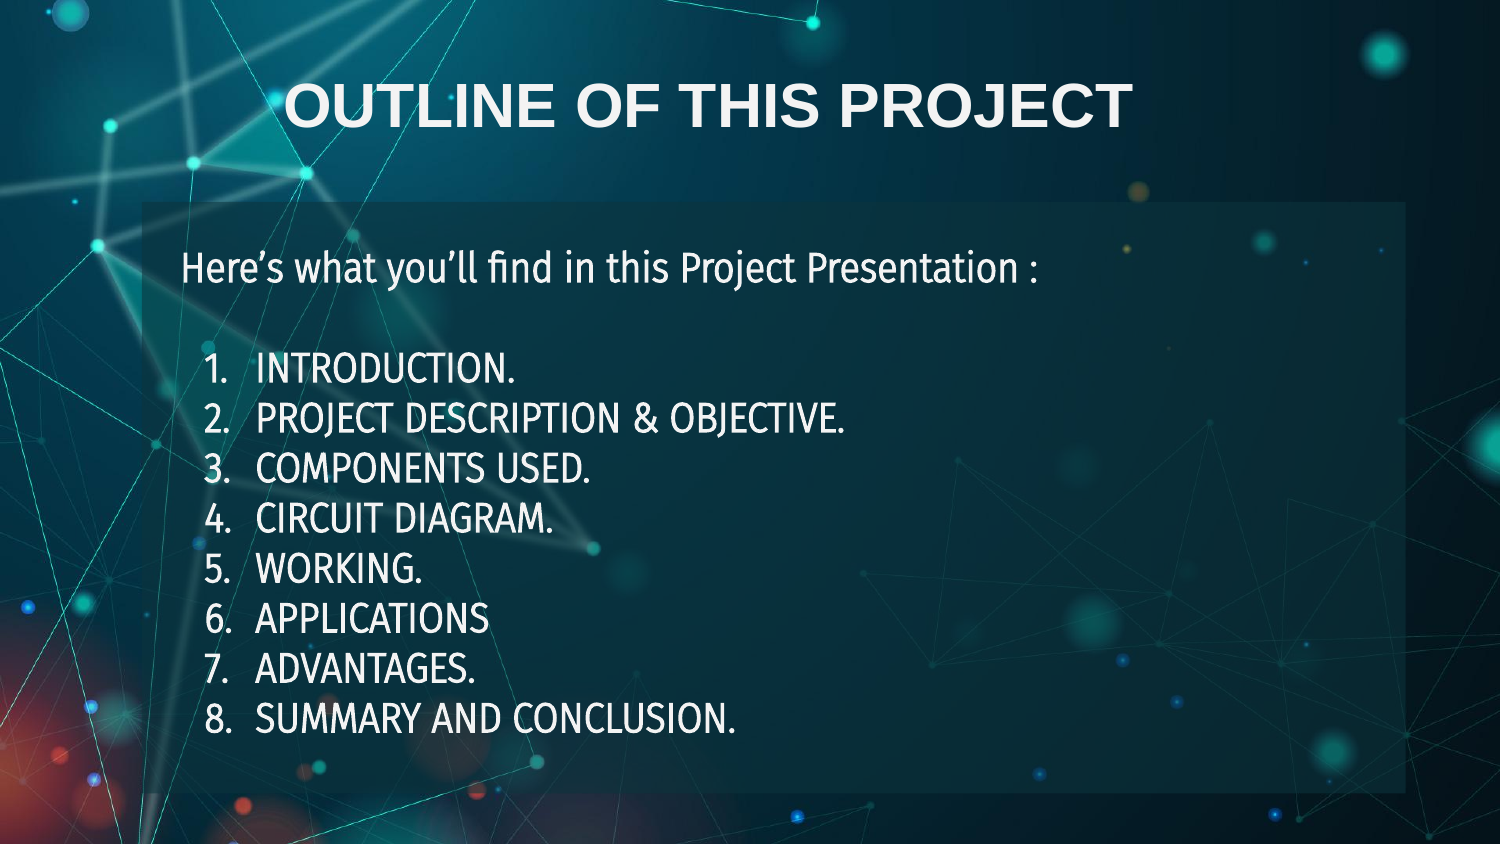

# OUTLINE OF THIS PROJECT
Here’s what you’ll find in this Project Presentation :

INTRODUCTION.
PROJECT DESCRIPTION & OBJECTIVE.
COMPONENTS USED.
CIRCUIT DIAGRAM.
WORKING.
APPLICATIONS
ADVANTAGES.
SUMMARY AND CONCLUSION.